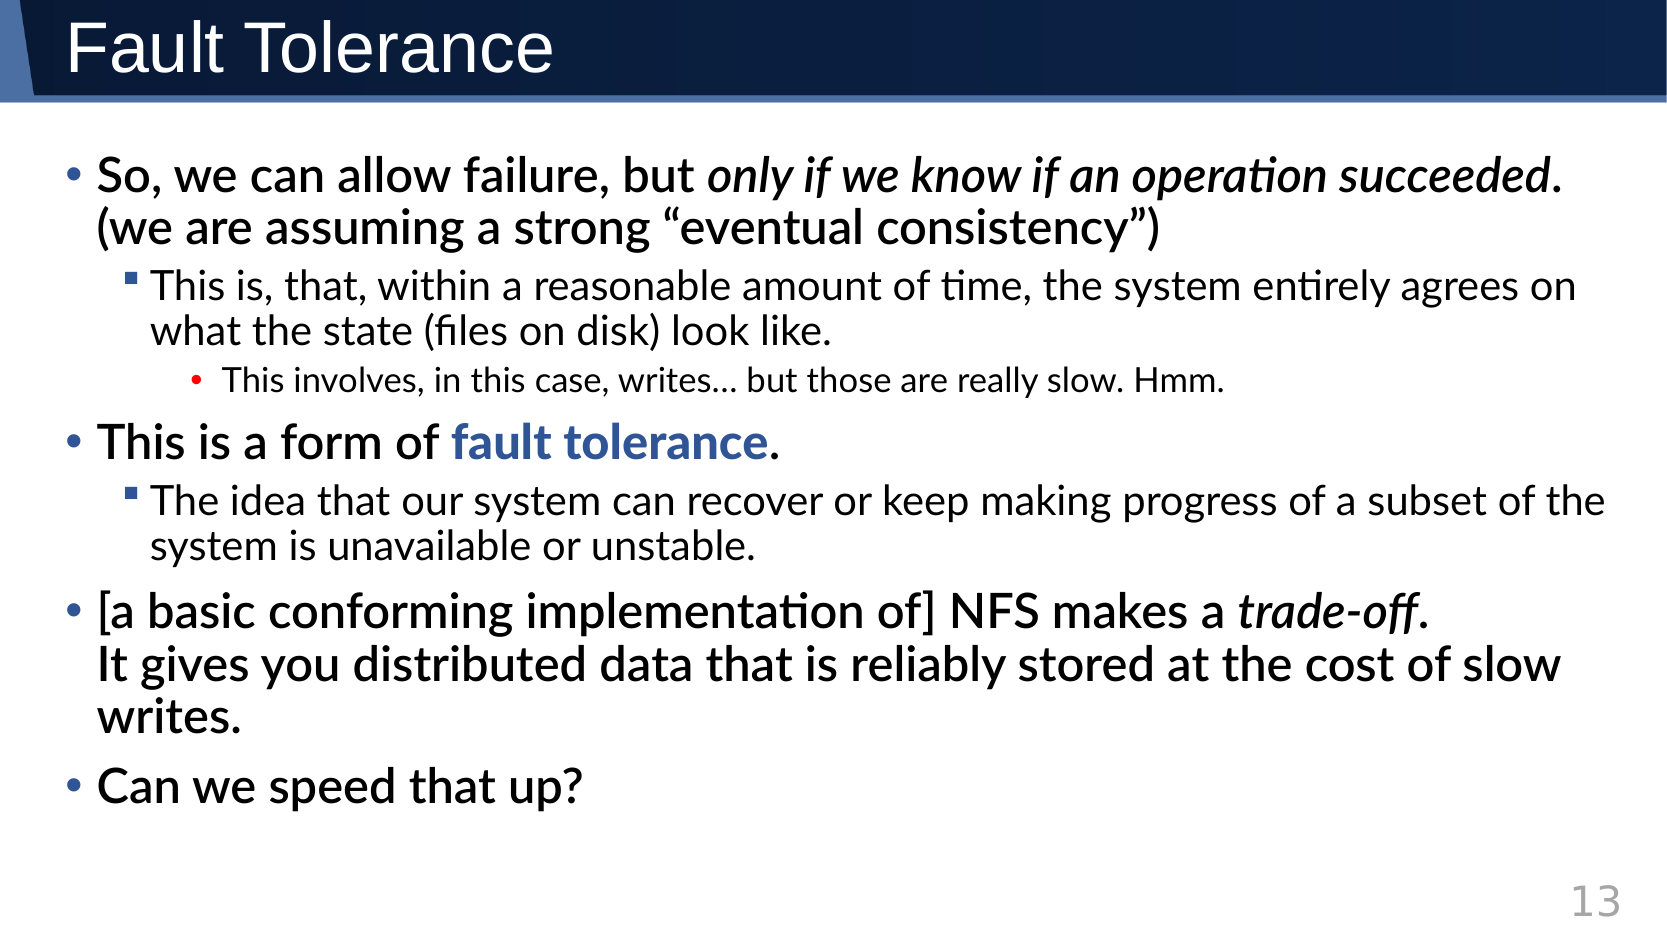

# Fault Tolerance
So, we can allow failure, but only if we know if an operation succeeded. (we are assuming a strong “eventual consistency”)
This is, that, within a reasonable amount of time, the system entirely agrees on what the state (files on disk) look like.
This involves, in this case, writes… but those are really slow. Hmm.
This is a form of fault tolerance.
The idea that our system can recover or keep making progress of a subset of the system is unavailable or unstable.
[a basic conforming implementation of] NFS makes a trade-off.
It gives you distributed data that is reliably stored at the cost of slow writes.
Can we speed that up?